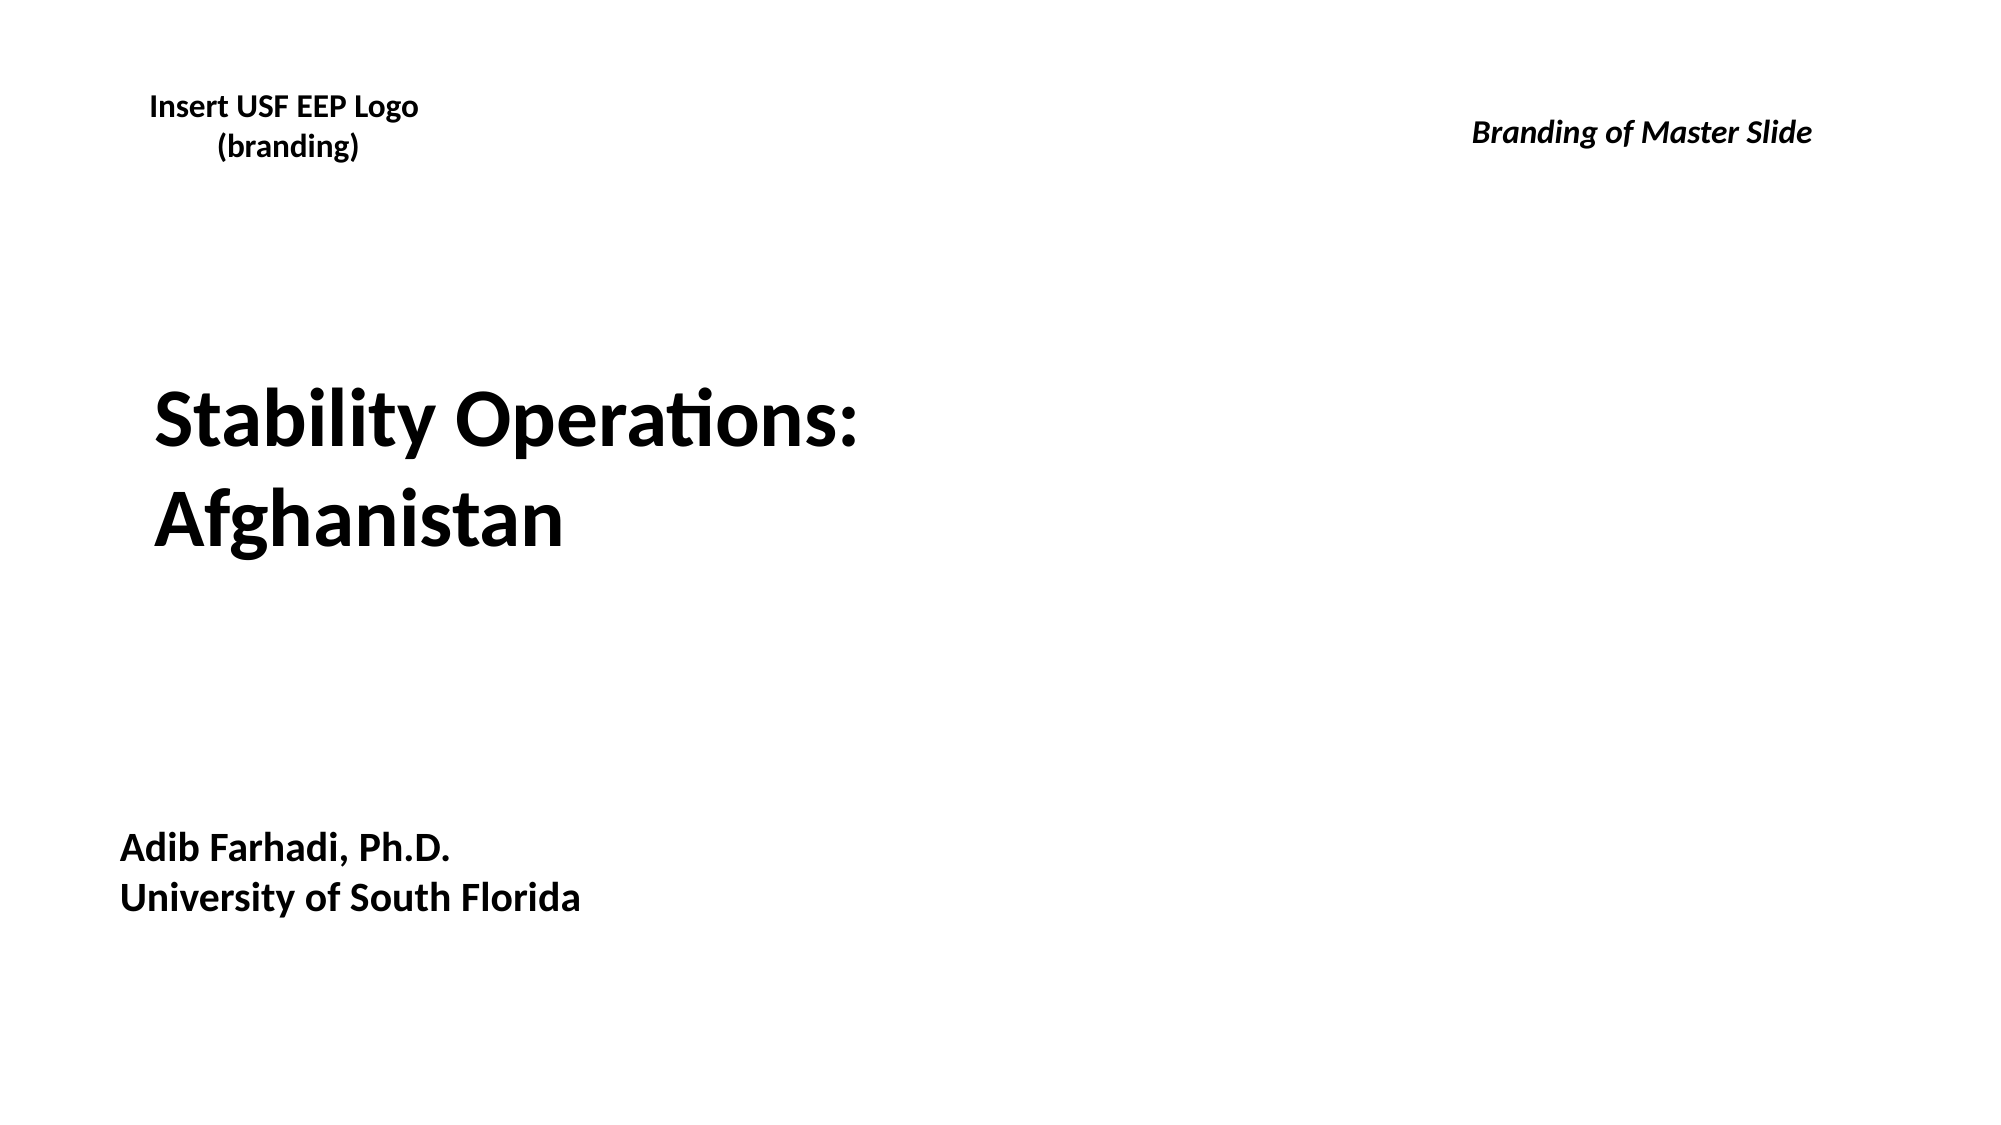

Insert USF EEP Logo
(branding)
Branding of Master Slide
Stability Operations:
Afghanistan
Adib Farhadi, Ph.D.
University of South Florida